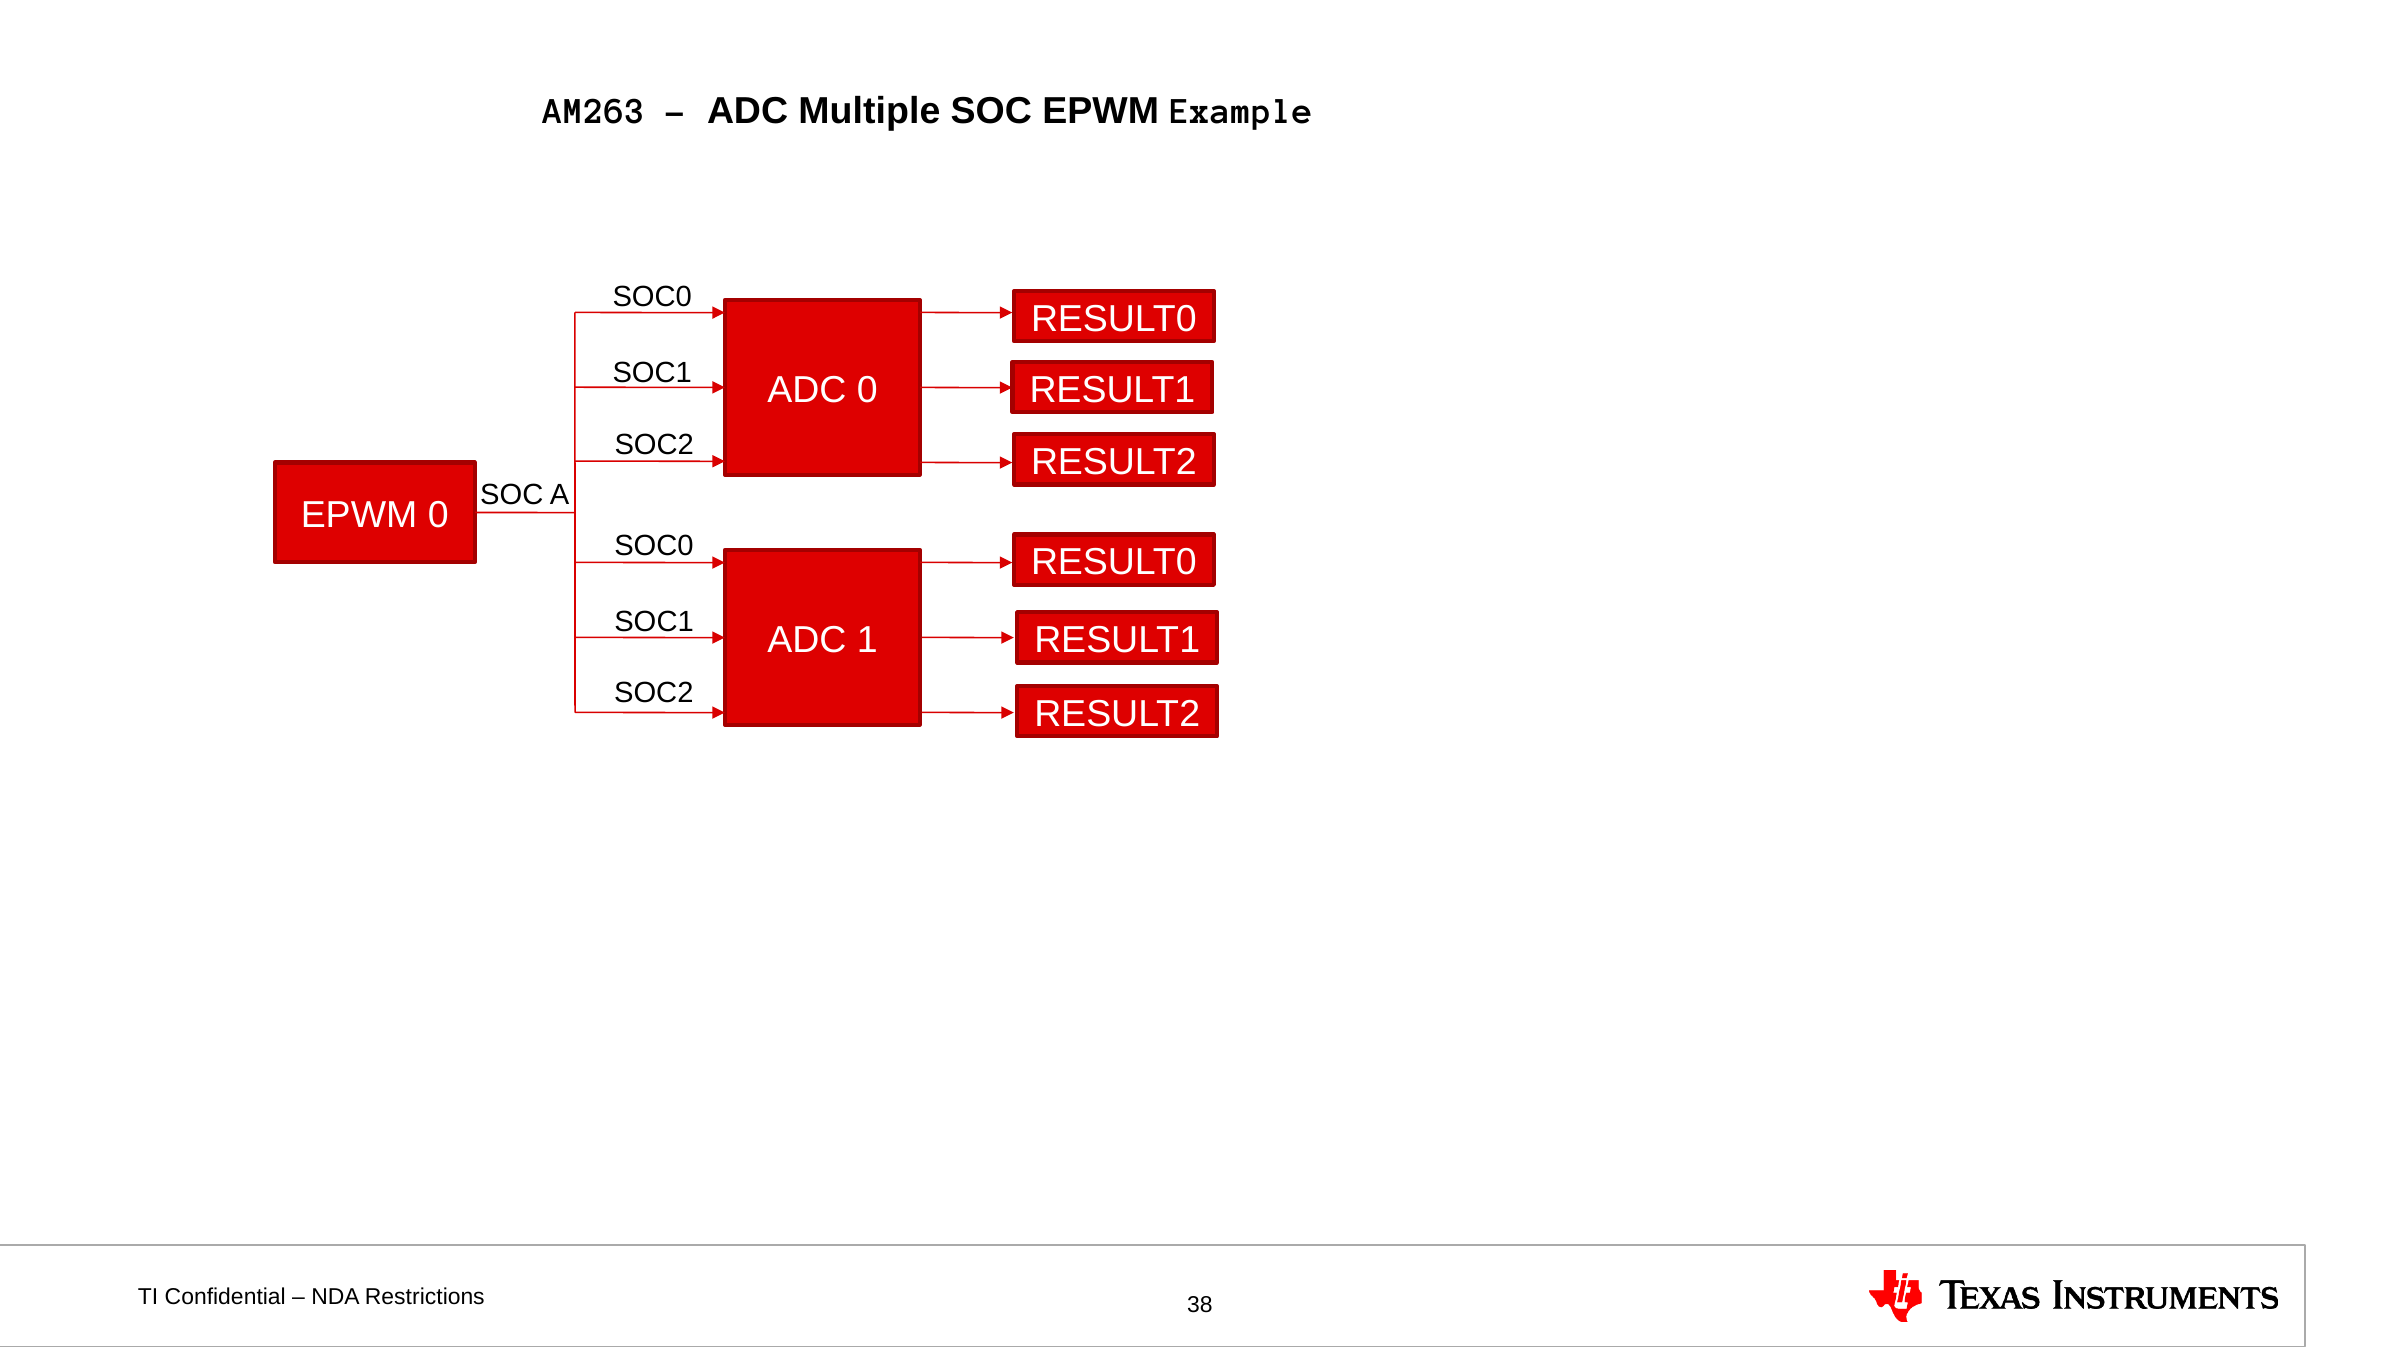

AM263 - ADC Multiple SOC EPWM Example
 SOC0
RESULT0
ADC 0

 SOC1
RESULT1

 SOC2
RESULT2

EPWM 0

SOC A

 SOC0
RESULT0
ADC 1

 SOC1
RESULT1

 SOC2
RESULT2

38